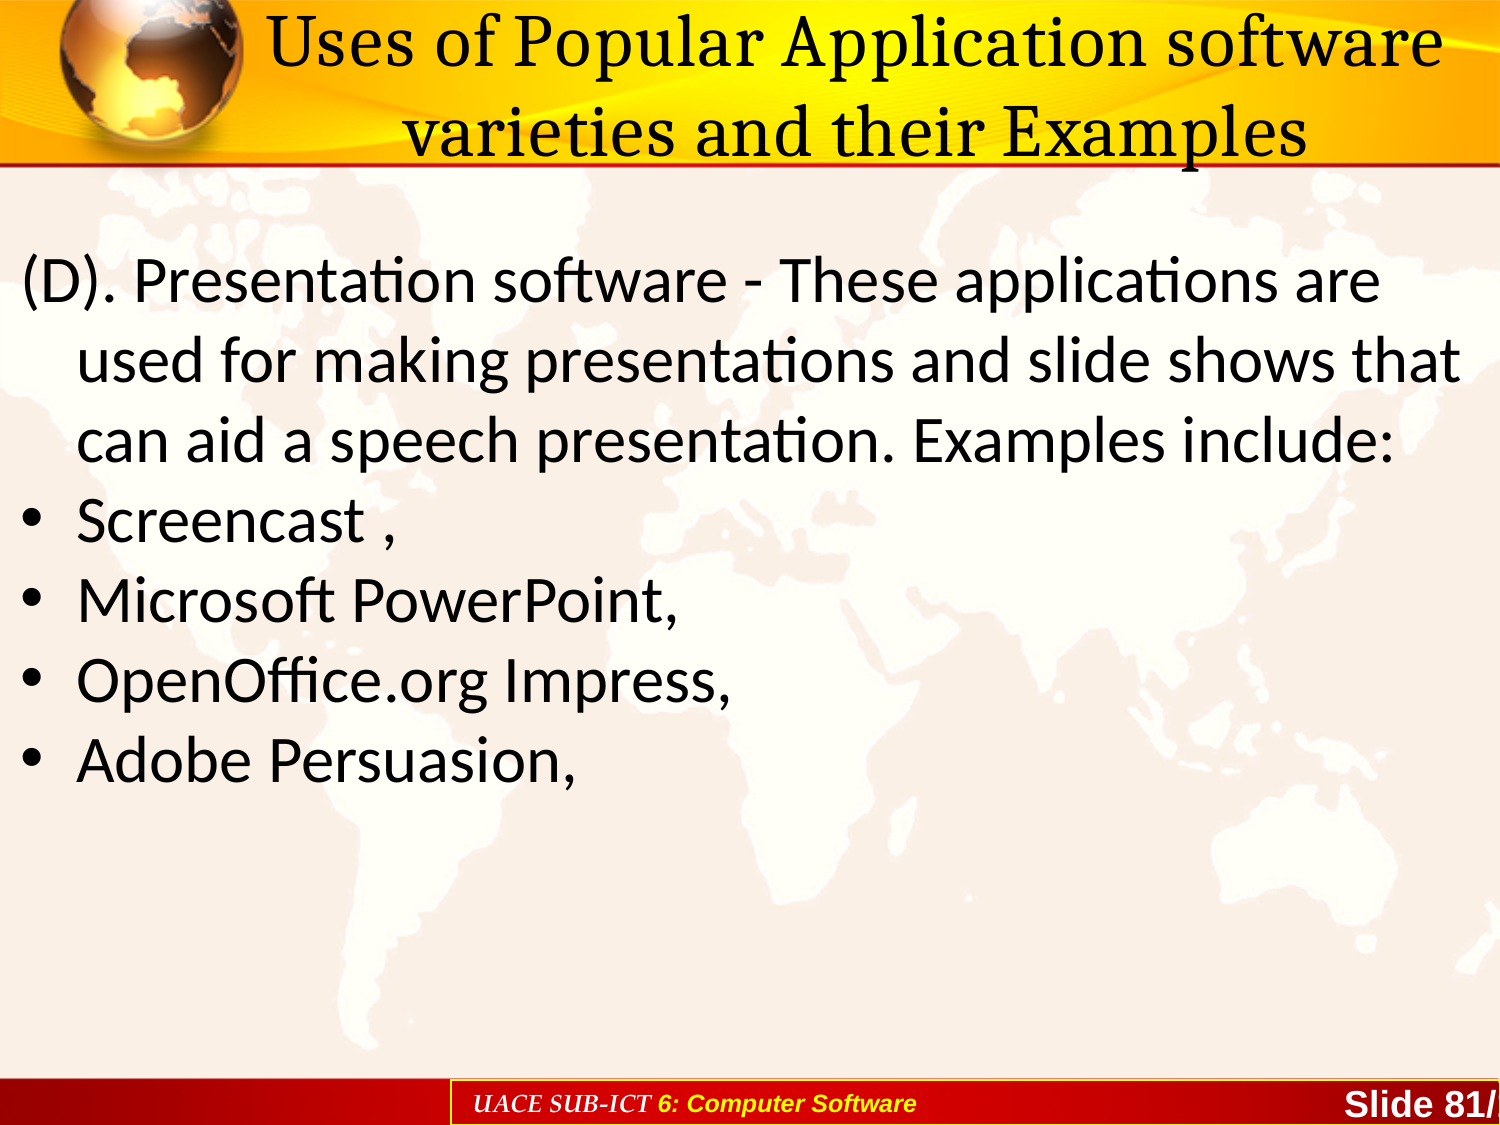

# Uses of Popular Application software varieties and their Examples
(D). Presentation software - These applications are used for making presentations and slide shows that can aid a speech presentation. Examples include:
Screencast ,
Microsoft PowerPoint,
OpenOffice.org Impress,
Adobe Persuasion,